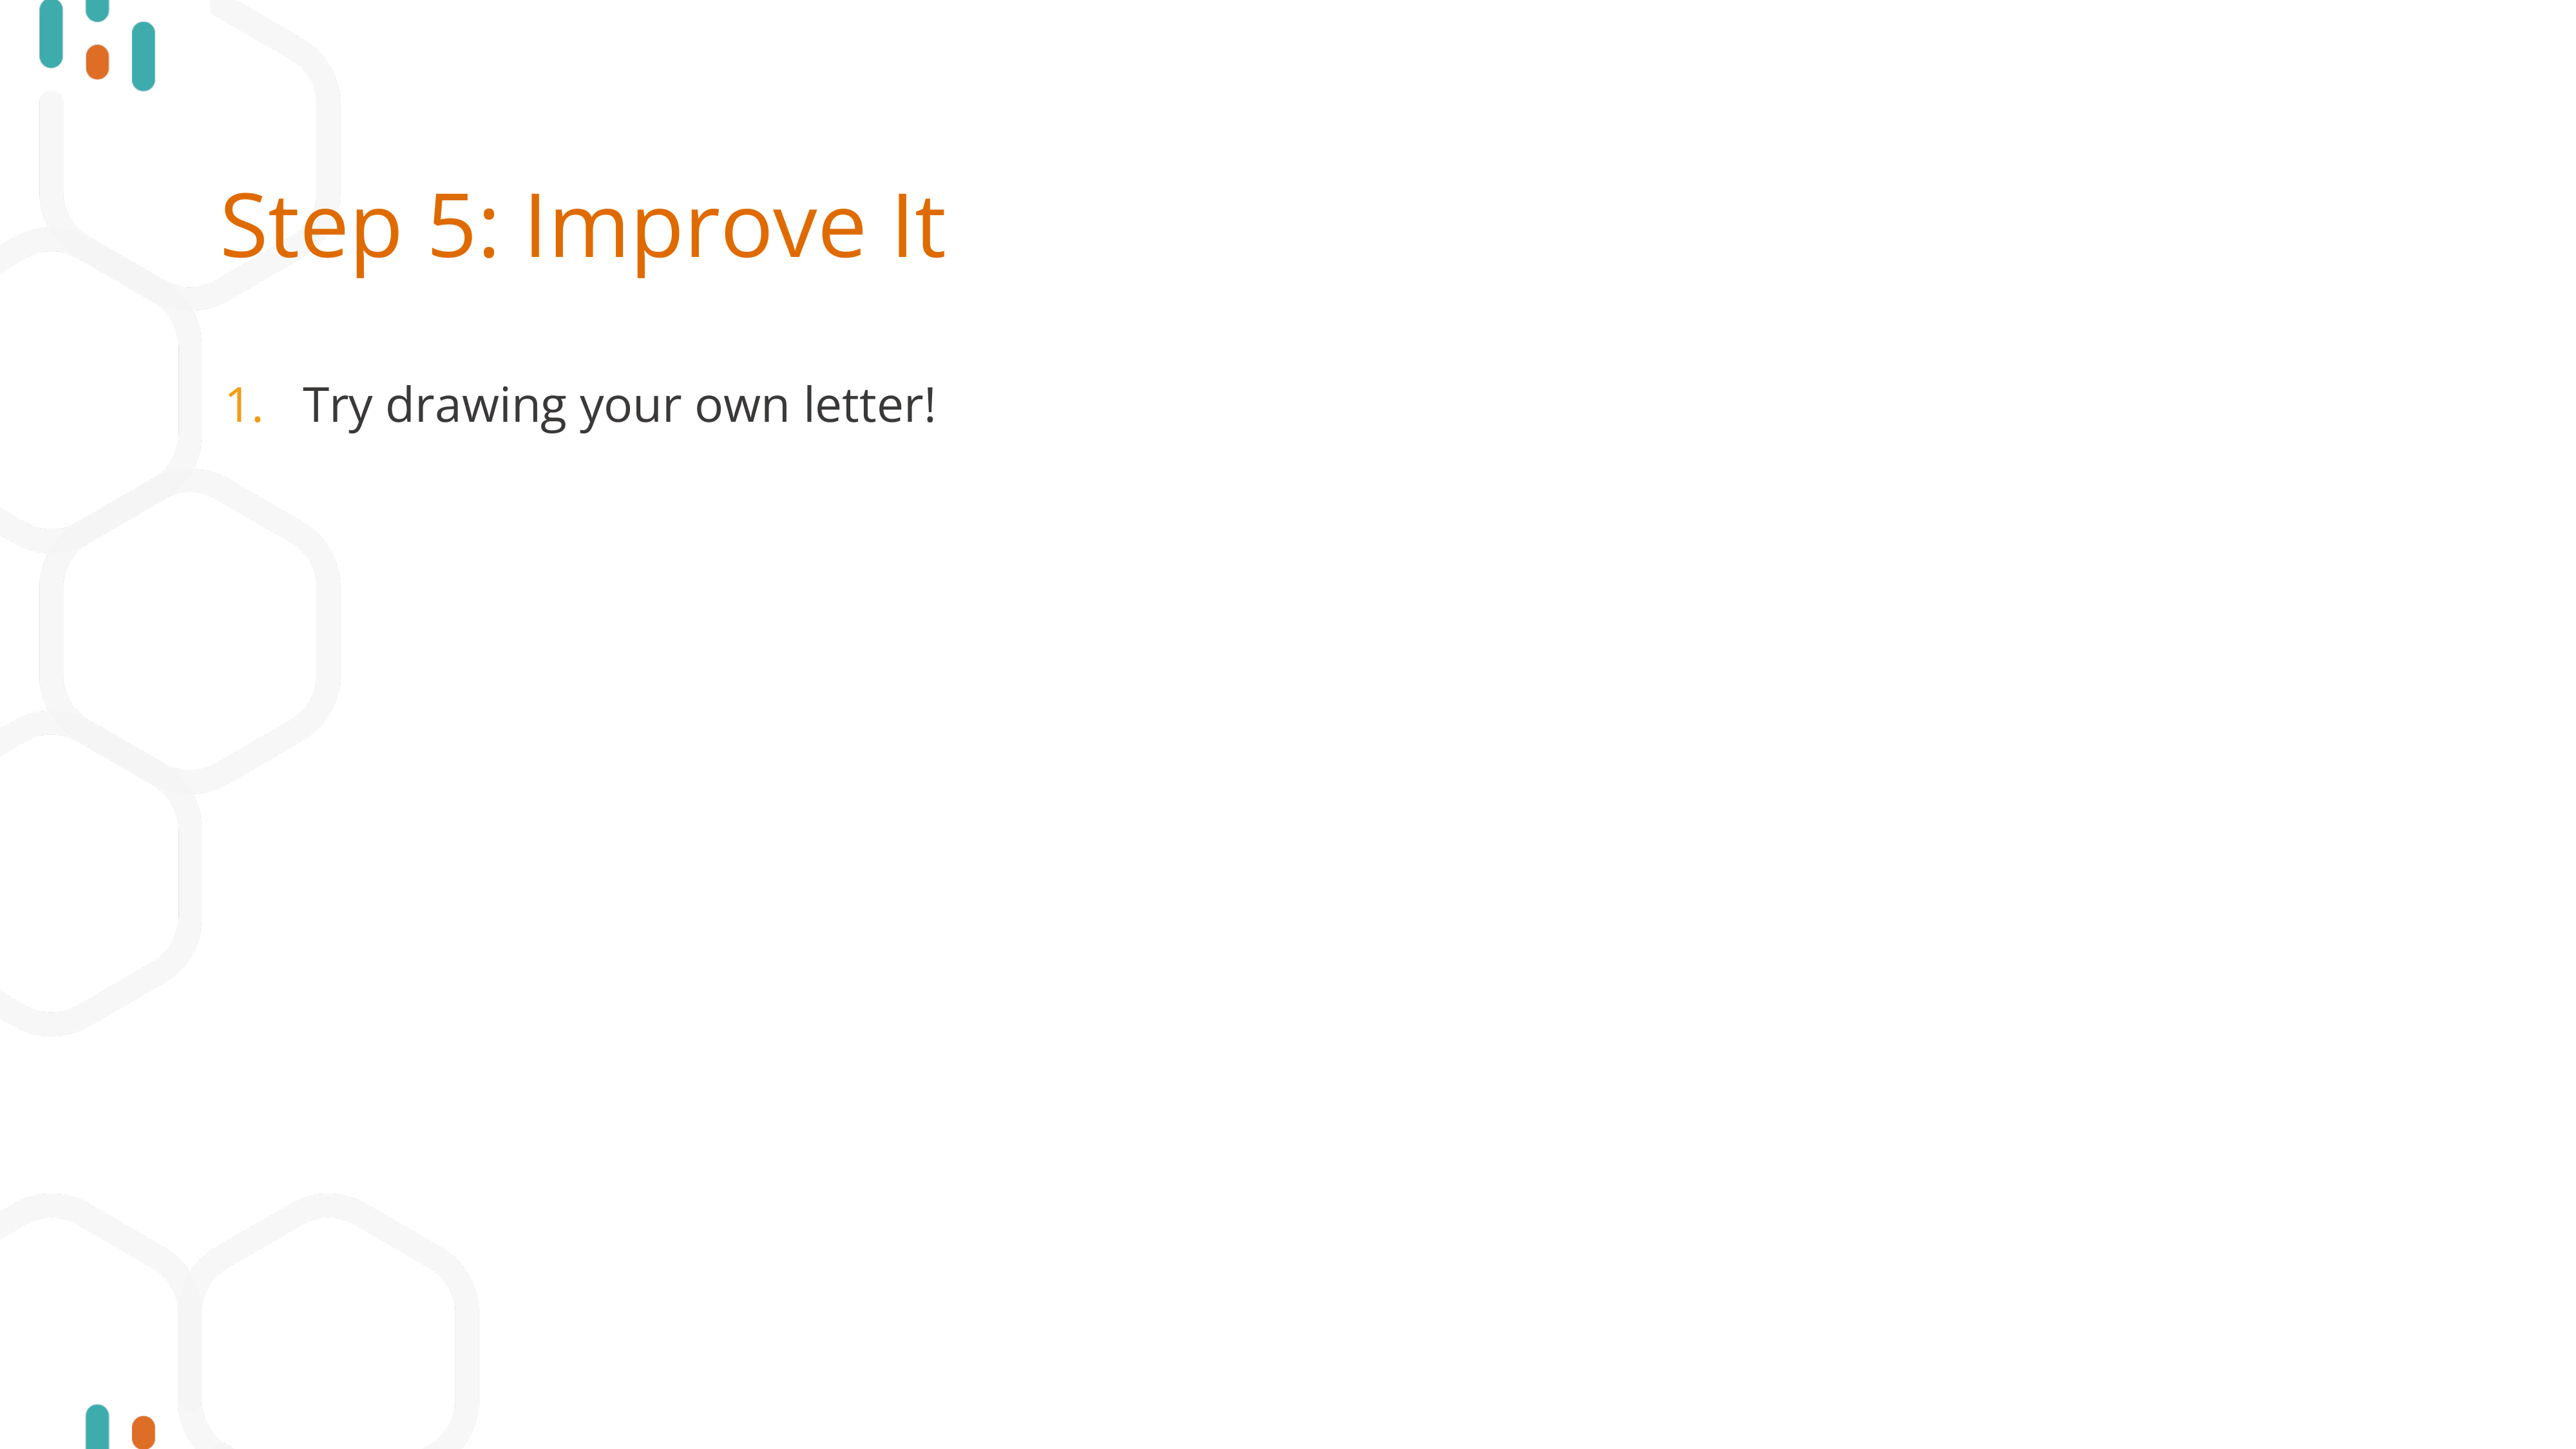

# Step 5: Improve It
Try drawing your own letter!